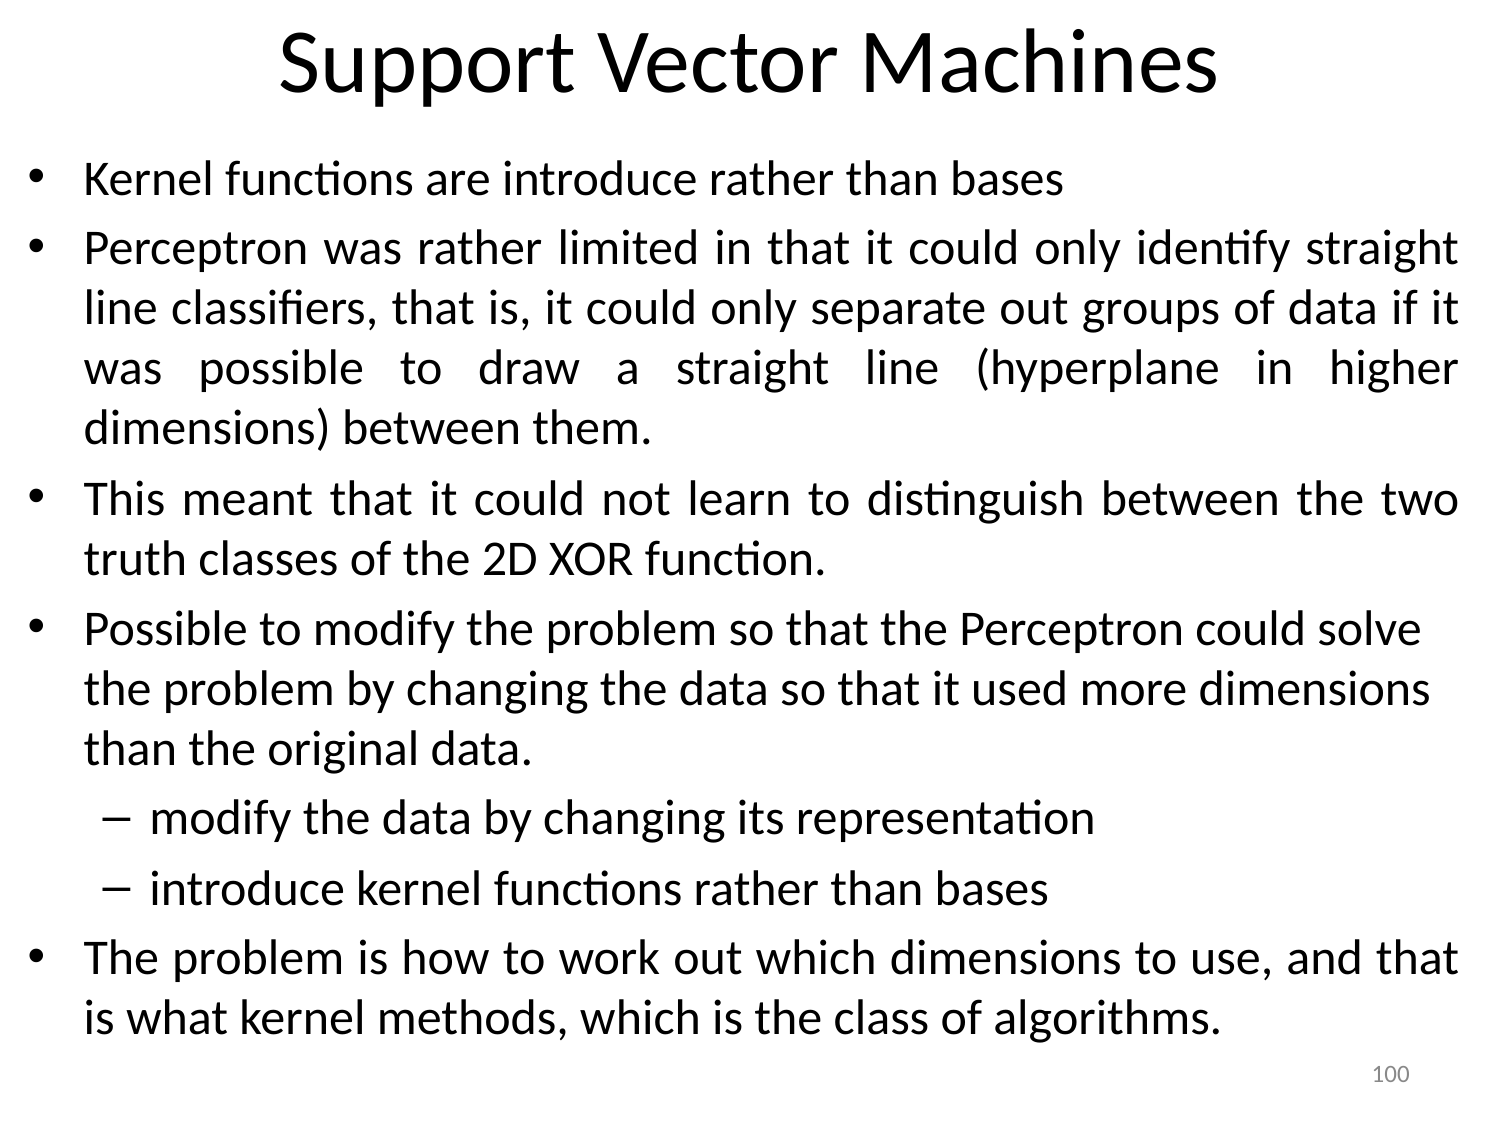

# Support Vector Machines
Kernel functions are introduce rather than bases
Perceptron was rather limited in that it could only identify straight line classifiers, that is, it could only separate out groups of data if it was possible to draw a straight line (hyperplane in higher dimensions) between them.
This meant that it could not learn to distinguish between the two truth classes of the 2D XOR function.
Possible to modify the problem so that the Perceptron could solve the problem by changing the data so that it used more dimensions than the original data.
modify the data by changing its representation
introduce kernel functions rather than bases
The problem is how to work out which dimensions to use, and that is what kernel methods, which is the class of algorithms.
100